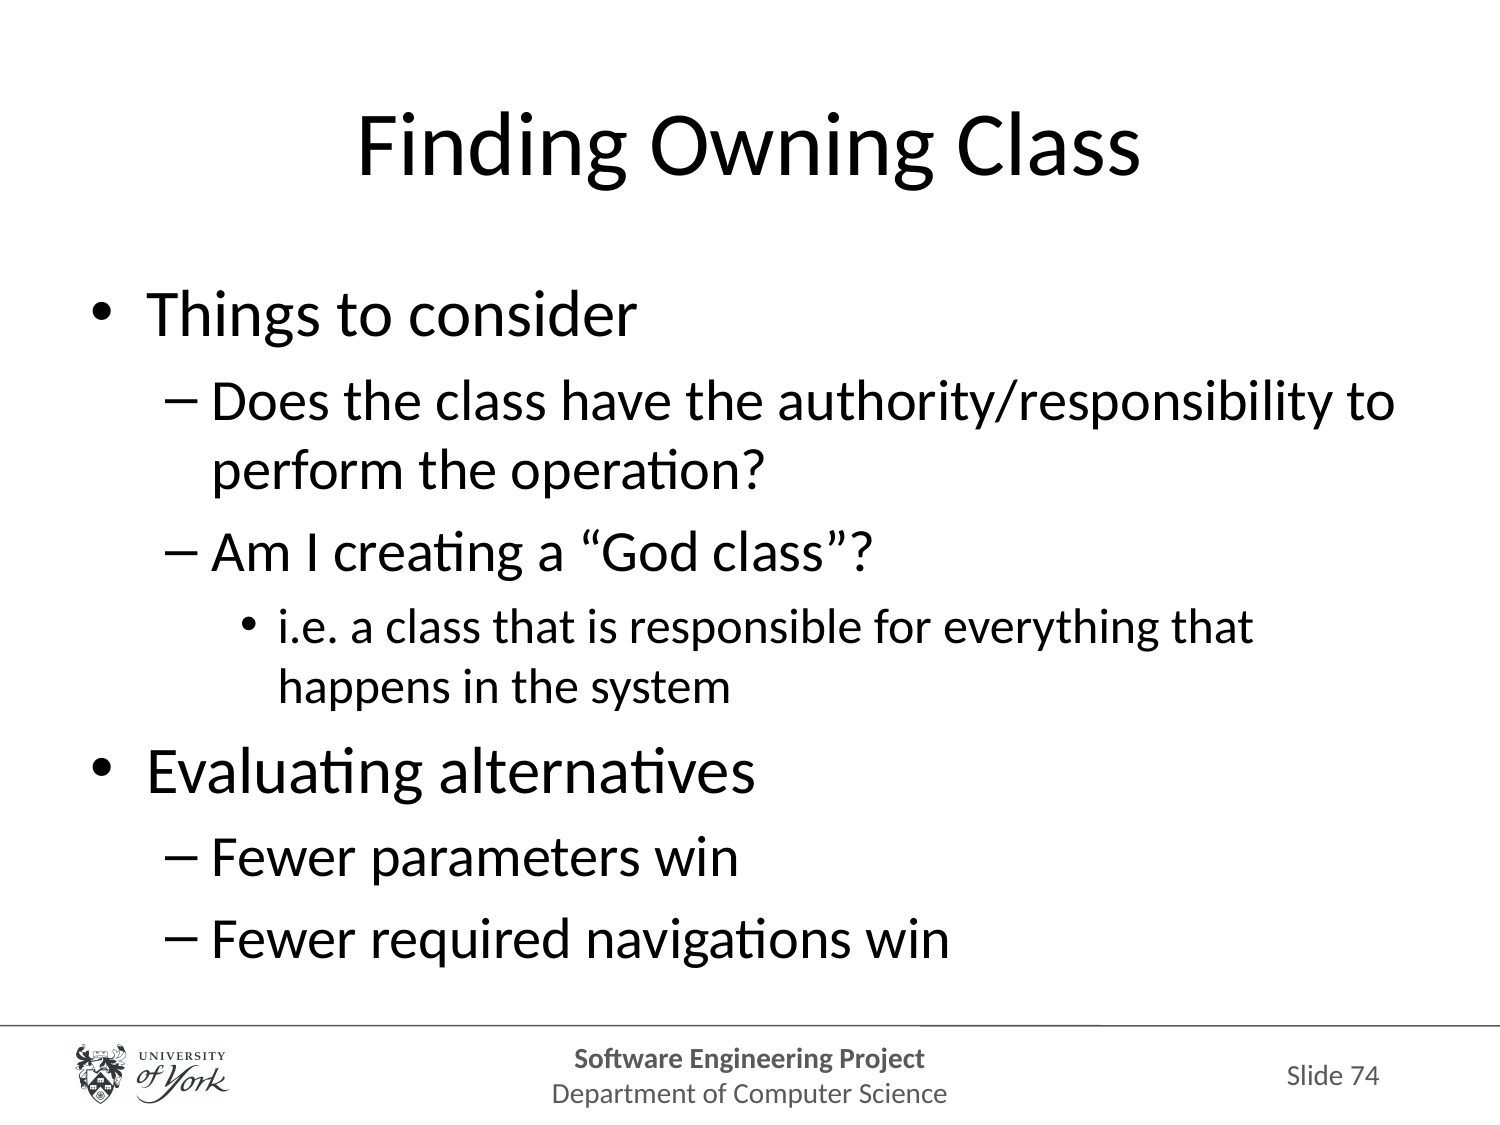

# Finding Owning Class
Things to consider
Does the class have the authority/responsibility to perform the operation?
Am I creating a “God class”?
i.e. a class that is responsible for everything that happens in the system
Evaluating alternatives
Fewer parameters win
Fewer required navigations win